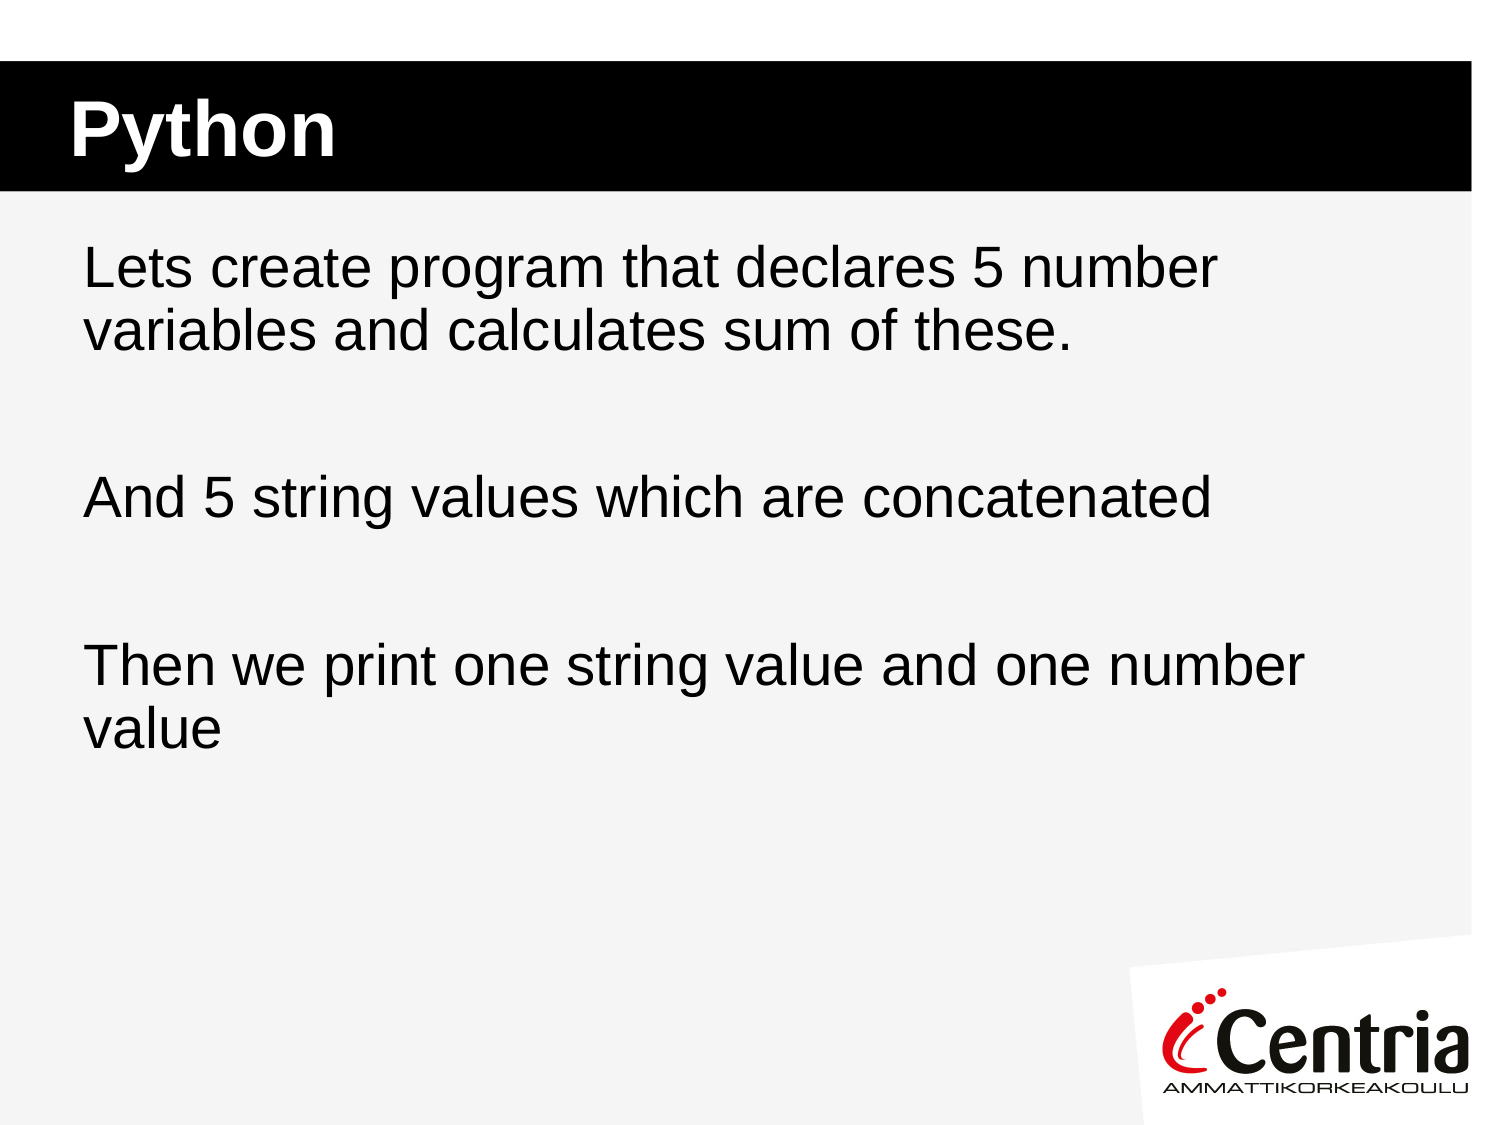

# Python
Lets create program that declares 5 number variables and calculates sum of these.

And 5 string values which are concatenated

Then we print one string value and one number value